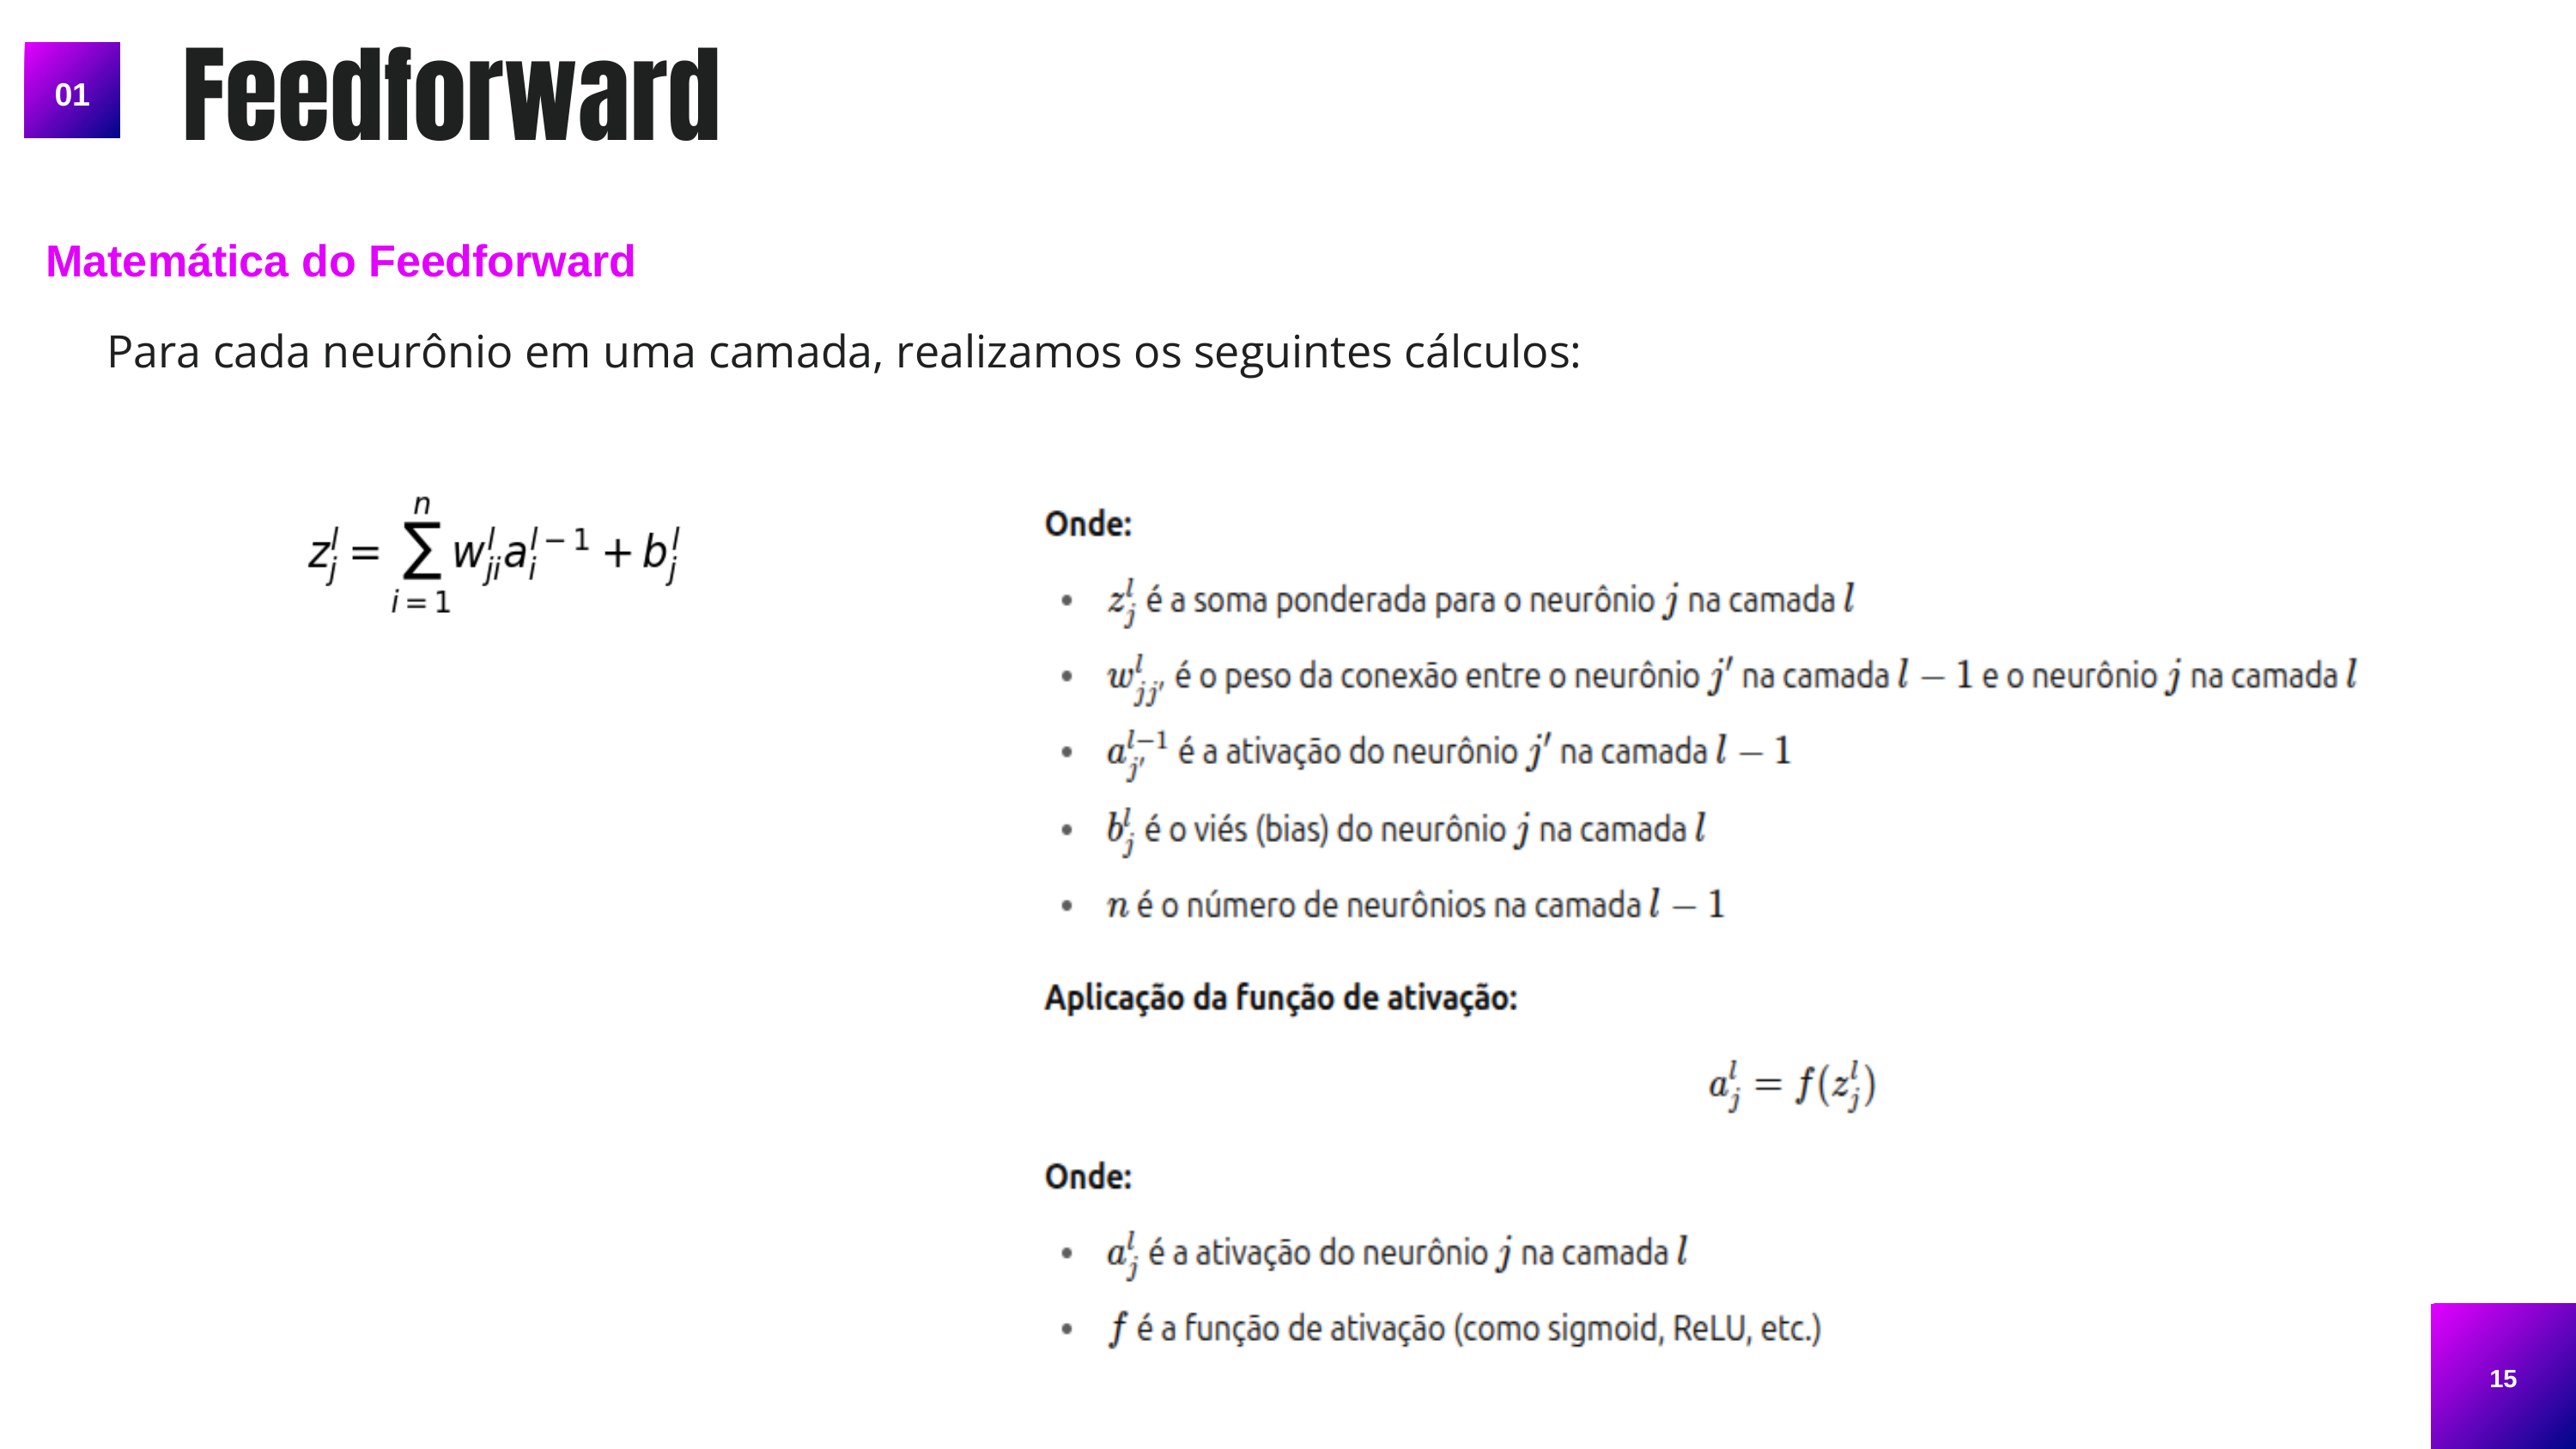

Feedforward

01
Matemática do Feedforward

Para cada neurônio em uma camada, realizamos os seguintes cálculos:

15